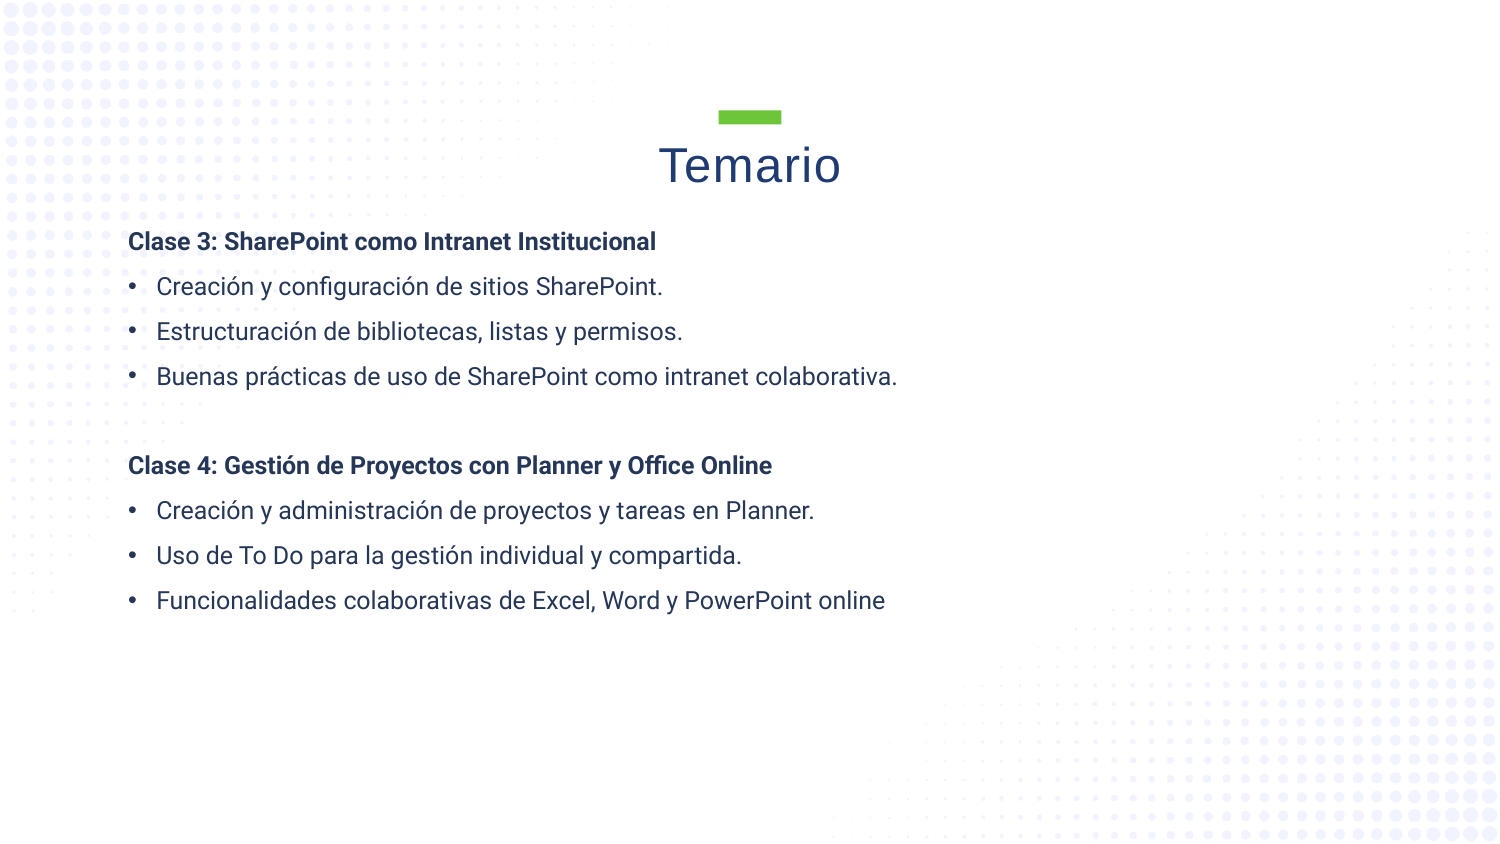

Temario
Clase 3: SharePoint como Intranet Institucional
Creación y configuración de sitios SharePoint.
Estructuración de bibliotecas, listas y permisos.
Buenas prácticas de uso de SharePoint como intranet colaborativa.

Clase 4: Gestión de Proyectos con Planner y Office Online
Creación y administración de proyectos y tareas en Planner.
Uso de To Do para la gestión individual y compartida.
Funcionalidades colaborativas de Excel, Word y PowerPoint online